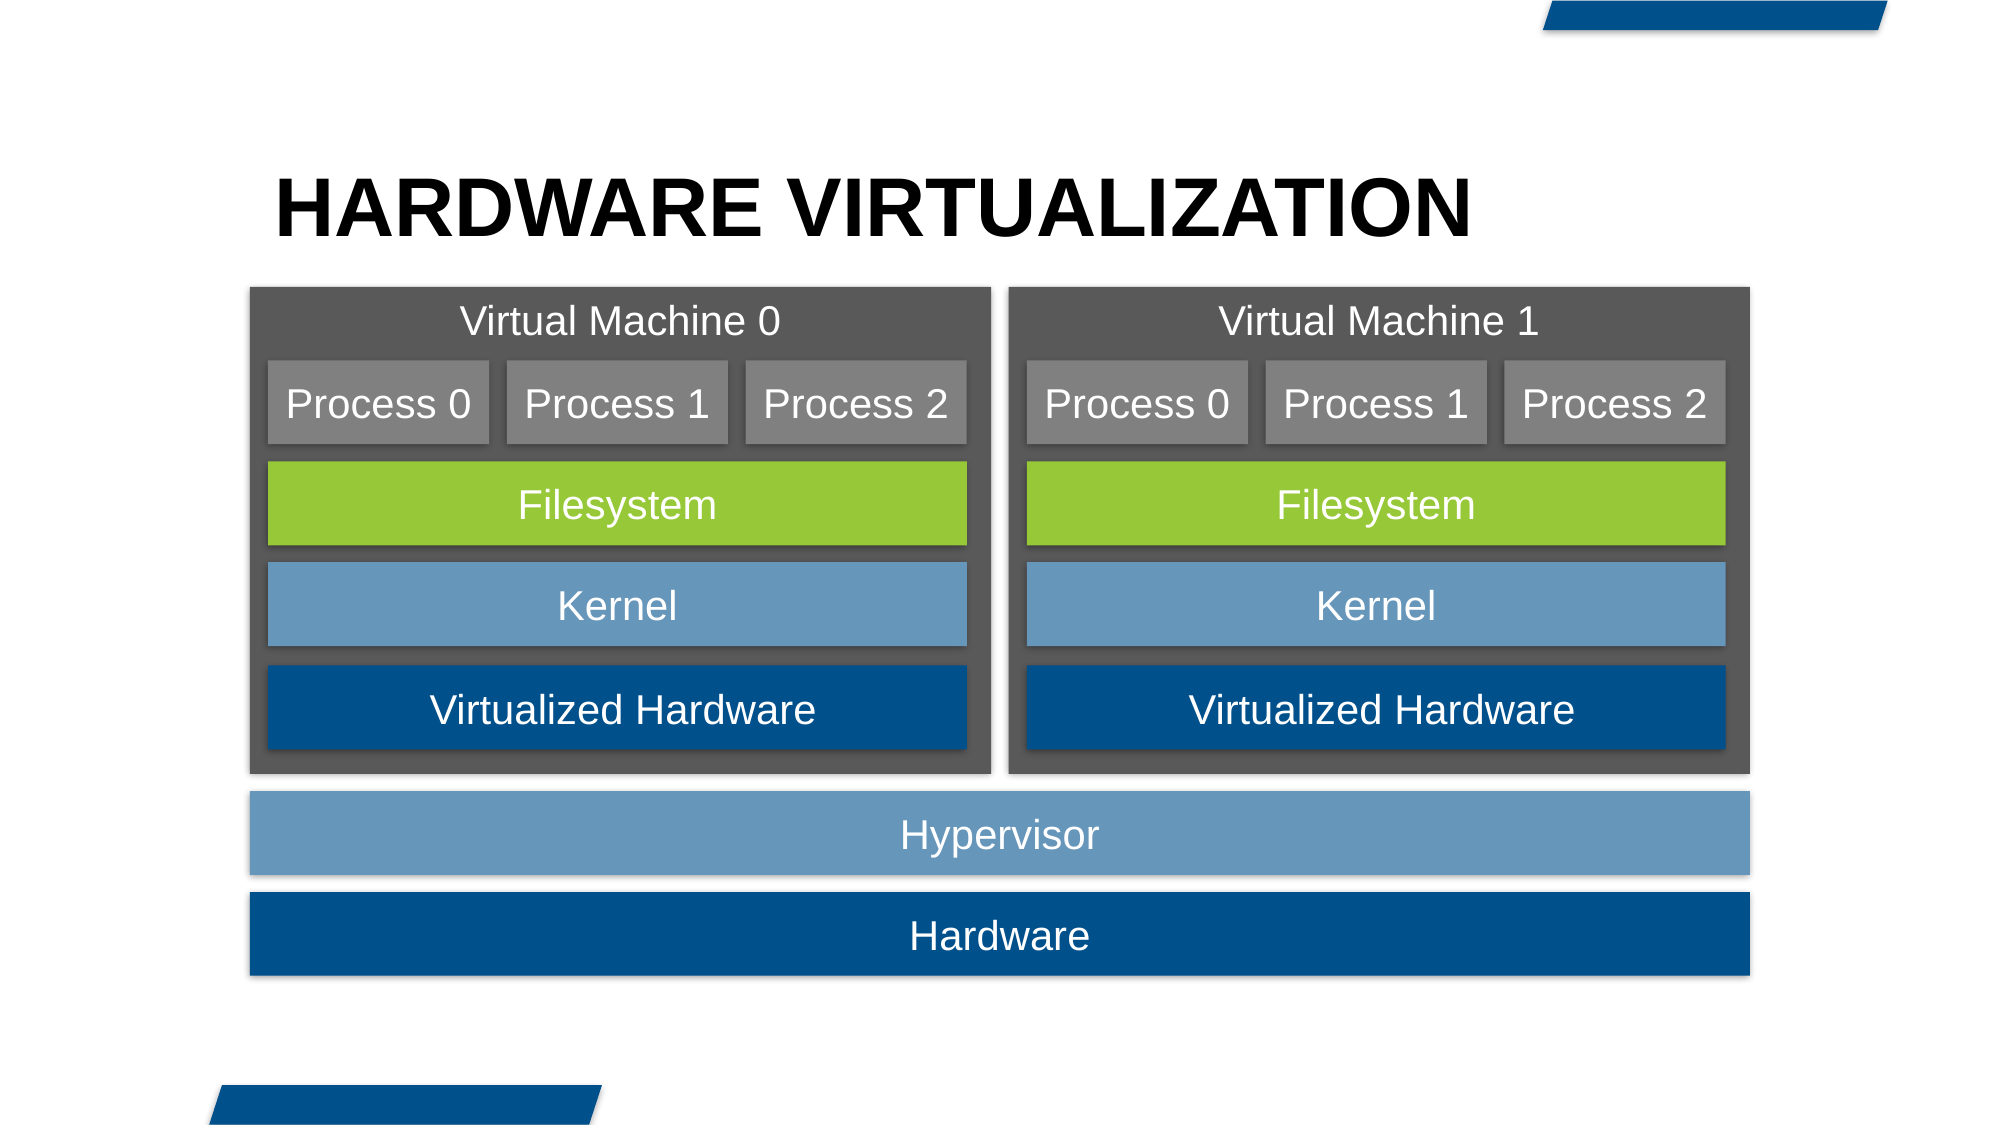

HARDWARE VIRTUALIZATION
Virtual Machine 0
Virtual Machine 1
Process 0
Process 1
Process 2
Filesystem
Kernel
 Virtualized Hardware
Process 0
Process 1
Process 2
Filesystem
Kernel
 Virtualized Hardware
Hypervisor
Hardware